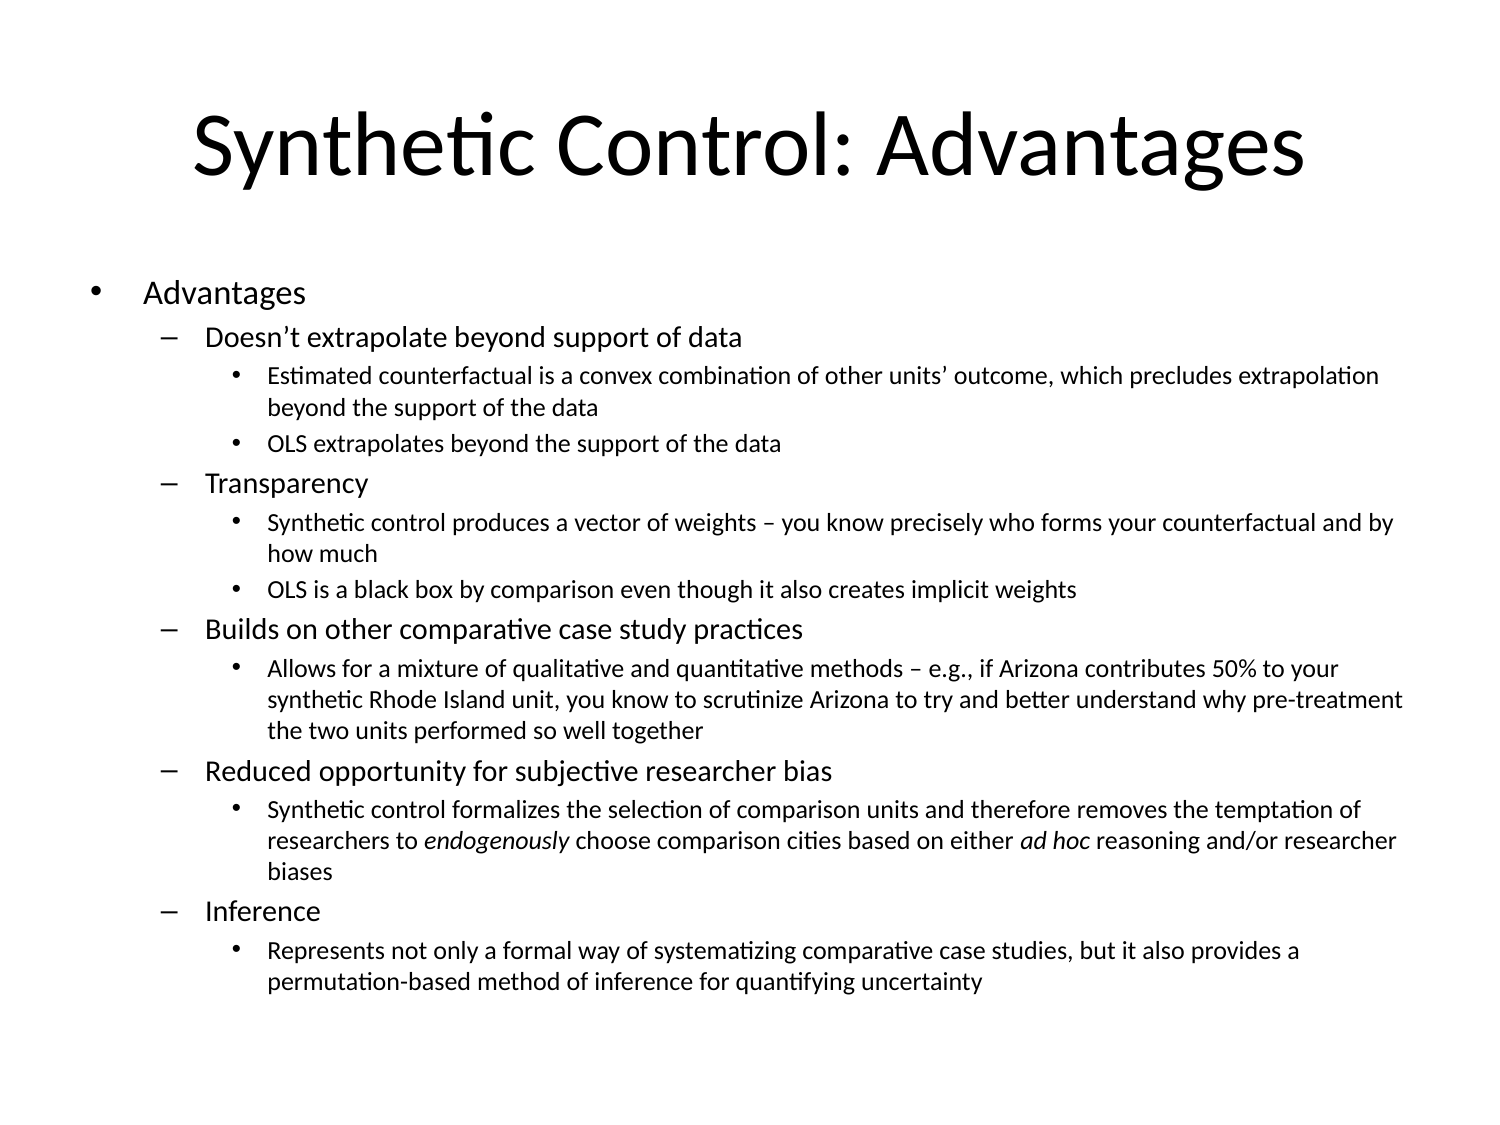

# Synthetic Control: Advantages
Advantages
Doesn’t extrapolate beyond support of data
Estimated counterfactual is a convex combination of other units’ outcome, which precludes extrapolation beyond the support of the data
OLS extrapolates beyond the support of the data
Transparency
Synthetic control produces a vector of weights – you know precisely who forms your counterfactual and by how much
OLS is a black box by comparison even though it also creates implicit weights
Builds on other comparative case study practices
Allows for a mixture of qualitative and quantitative methods – e.g., if Arizona contributes 50% to your synthetic Rhode Island unit, you know to scrutinize Arizona to try and better understand why pre-treatment the two units performed so well together
Reduced opportunity for subjective researcher bias
Synthetic control formalizes the selection of comparison units and therefore removes the temptation of researchers to endogenously choose comparison cities based on either ad hoc reasoning and/or researcher biases
Inference
Represents not only a formal way of systematizing comparative case studies, but it also provides a permutation-based method of inference for quantifying uncertainty